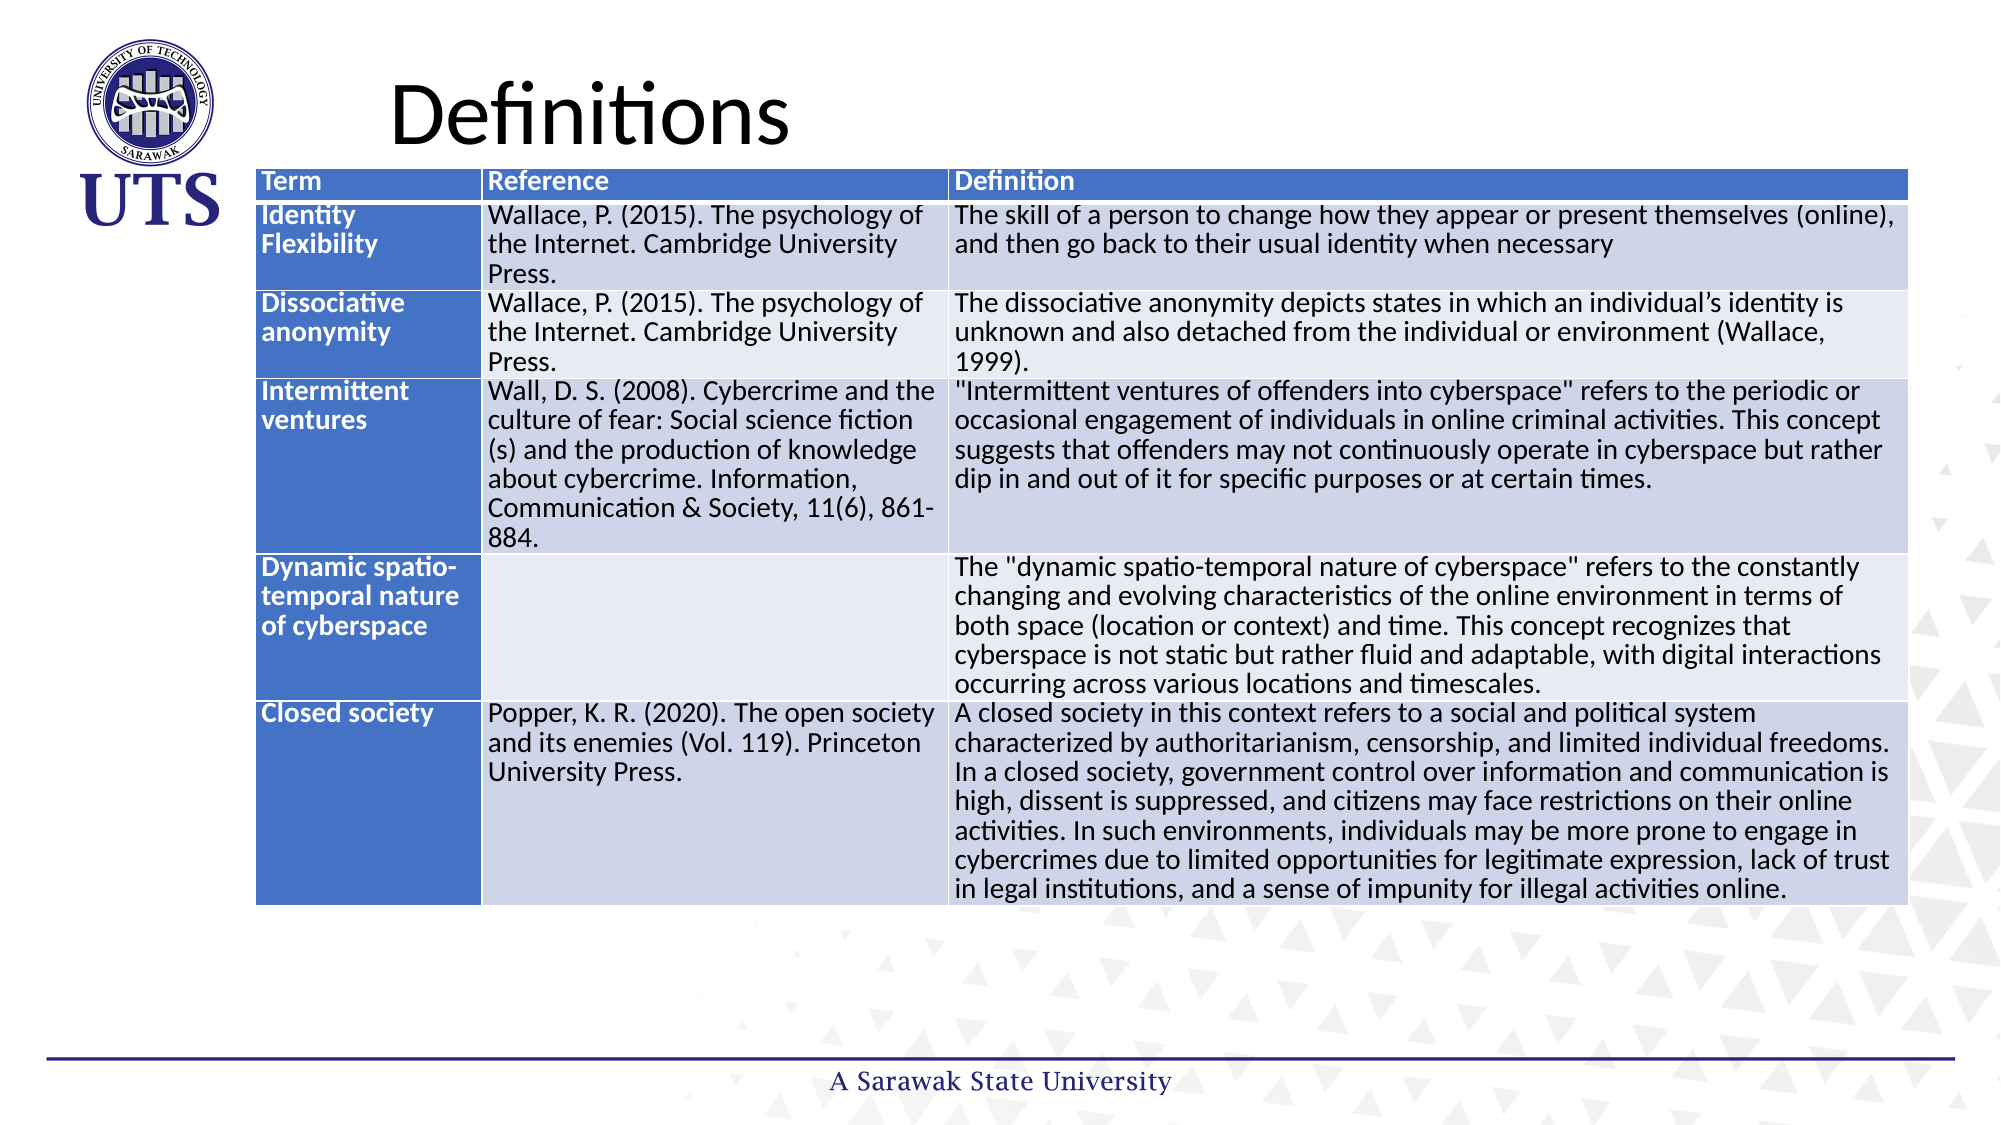

# Definitions
| Term | Reference | Definition |
| --- | --- | --- |
| Identity Flexibility | Wallace, P. (2015). The psychology of the Internet. Cambridge University Press. | The skill of a person to change how they appear or present themselves (online), and then go back to their usual identity when necessary |
| Dissociative anonymity | Wallace, P. (2015). The psychology of the Internet. Cambridge University Press. | The dissociative anonymity depicts states in which an individual’s identity is unknown and also detached from the individual or environment (Wallace, 1999). |
| Intermittent ventures | Wall, D. S. (2008). Cybercrime and the culture of fear: Social science fiction (s) and the production of knowledge about cybercrime. Information, Communication & Society, 11(6), 861-884. | "Intermittent ventures of offenders into cyberspace" refers to the periodic or occasional engagement of individuals in online criminal activities. This concept suggests that offenders may not continuously operate in cyberspace but rather dip in and out of it for specific purposes or at certain times. |
| Dynamic spatio-temporal nature of cyberspace |  | The "dynamic spatio-temporal nature of cyberspace" refers to the constantly changing and evolving characteristics of the online environment in terms of both space (location or context) and time. This concept recognizes that cyberspace is not static but rather fluid and adaptable, with digital interactions occurring across various locations and timescales. |
| Closed society | Popper, K. R. (2020). The open society and its enemies (Vol. 119). Princeton University Press. | A closed society in this context refers to a social and political system characterized by authoritarianism, censorship, and limited individual freedoms. In a closed society, government control over information and communication is high, dissent is suppressed, and citizens may face restrictions on their online activities. In such environments, individuals may be more prone to engage in cybercrimes due to limited opportunities for legitimate expression, lack of trust in legal institutions, and a sense of impunity for illegal activities online. |